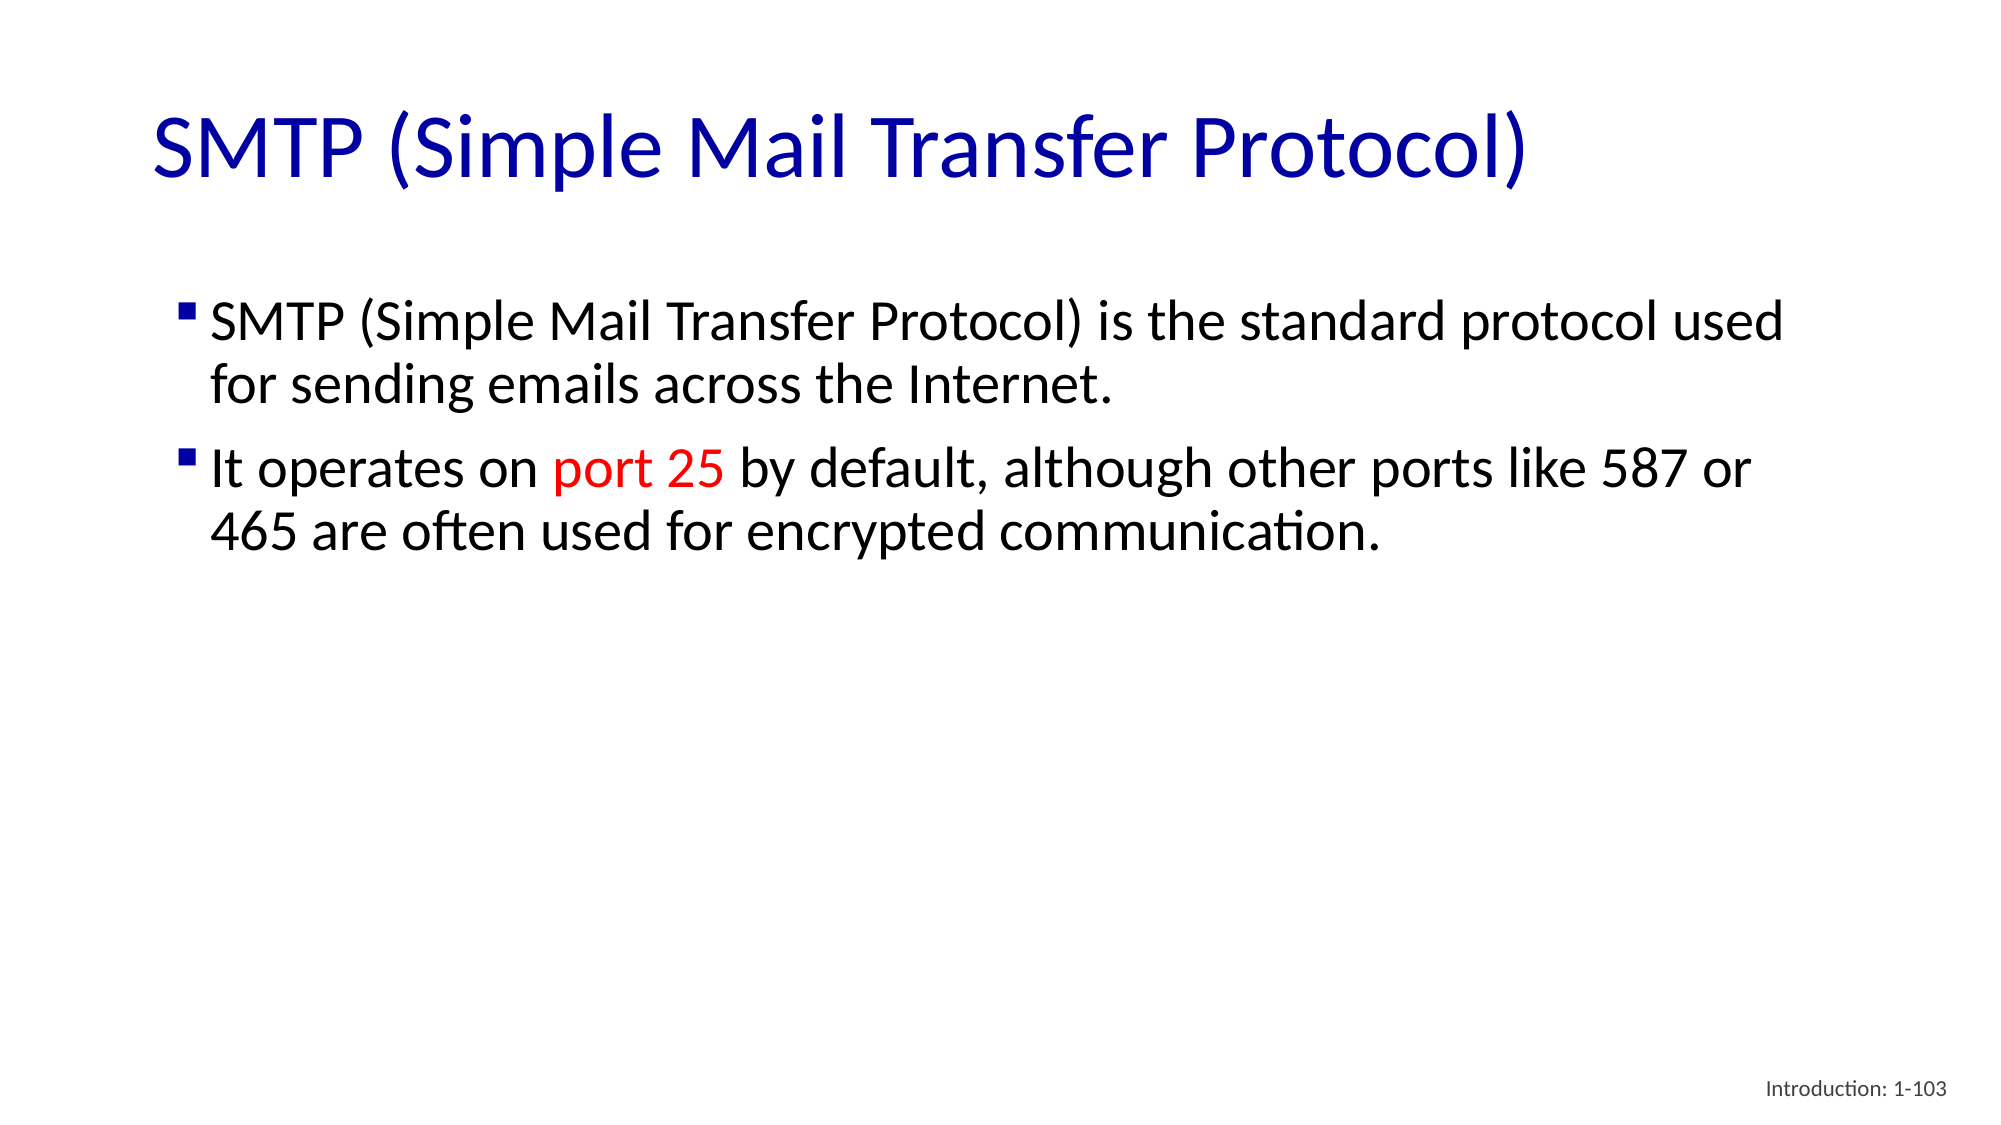

# SMTP (Simple Mail Transfer Protocol)
SMTP (Simple Mail Transfer Protocol) is the standard protocol used for sending emails across the Internet.
It operates on port 25 by default, although other ports like 587 or 465 are often used for encrypted communication.

103